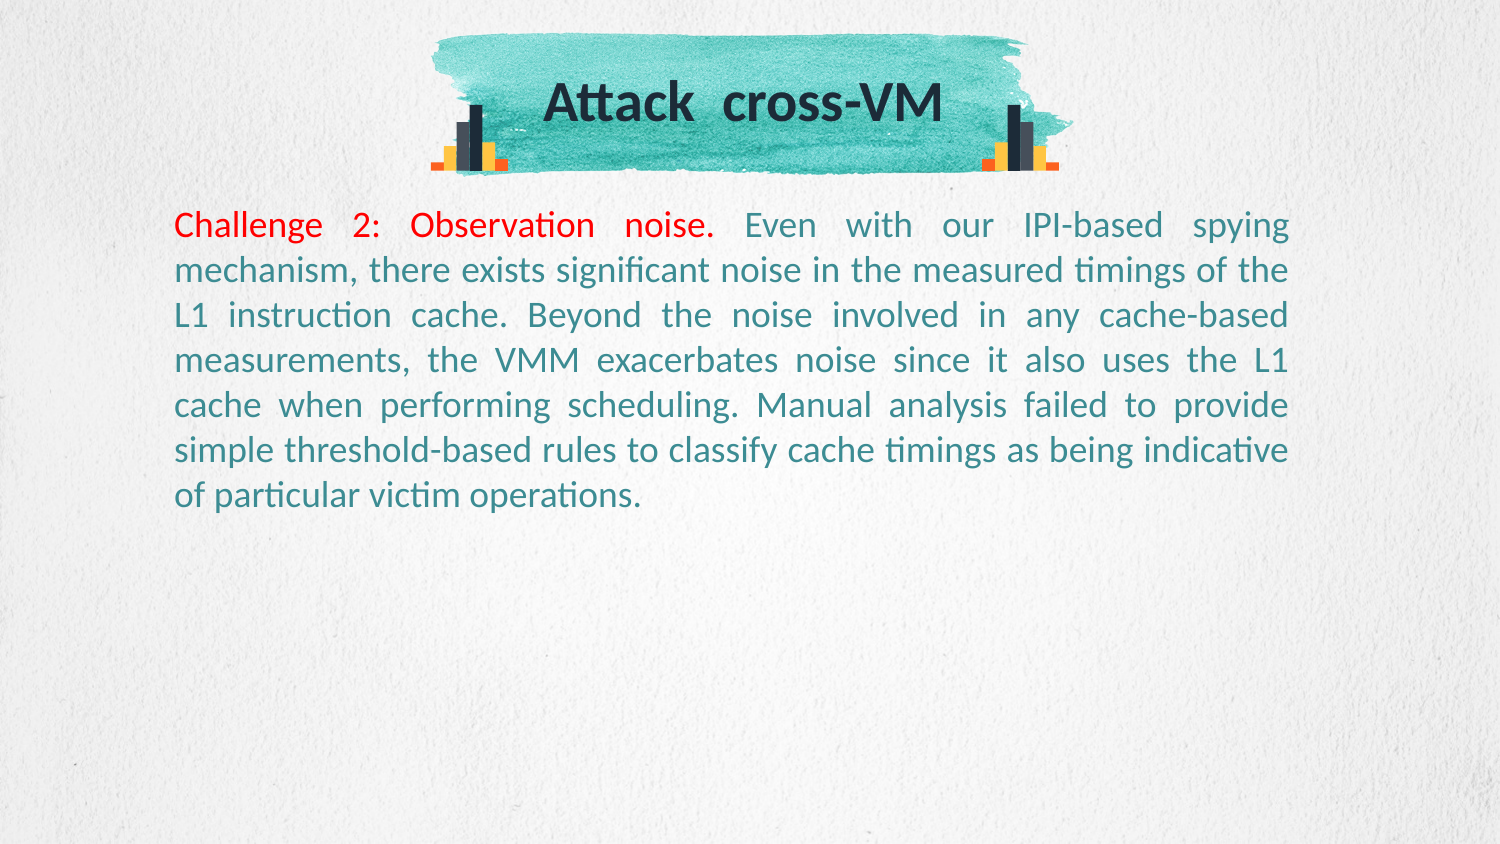

Attack  cross-VM

Challenge 2: Observation noise. Even with our IPI-based spying mechanism, there exists significant noise in the measured timings of the L1 instruction cache. Beyond the noise involved in any cache-based measurements, the VMM exacerbates noise since it also uses the L1 cache when performing scheduling. Manual analysis failed to provide simple threshold-based rules to classify cache timings as being indicative of particular victim operations.